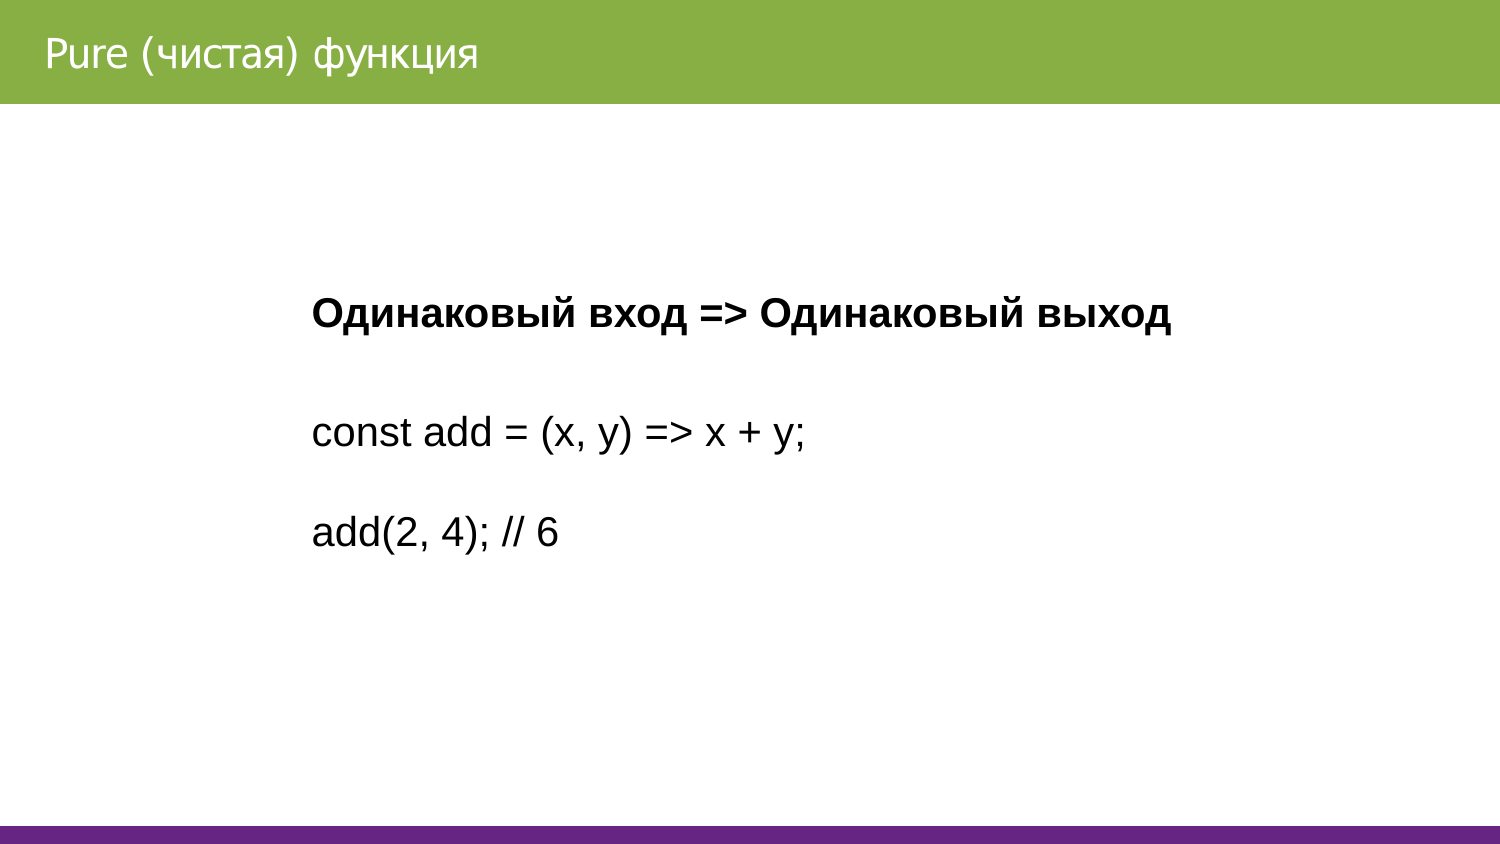

Pure (чистая) функция
Одинаковый вход => Одинаковый выход

const add = (x, y) => x + y;

add(2, 4); // 6